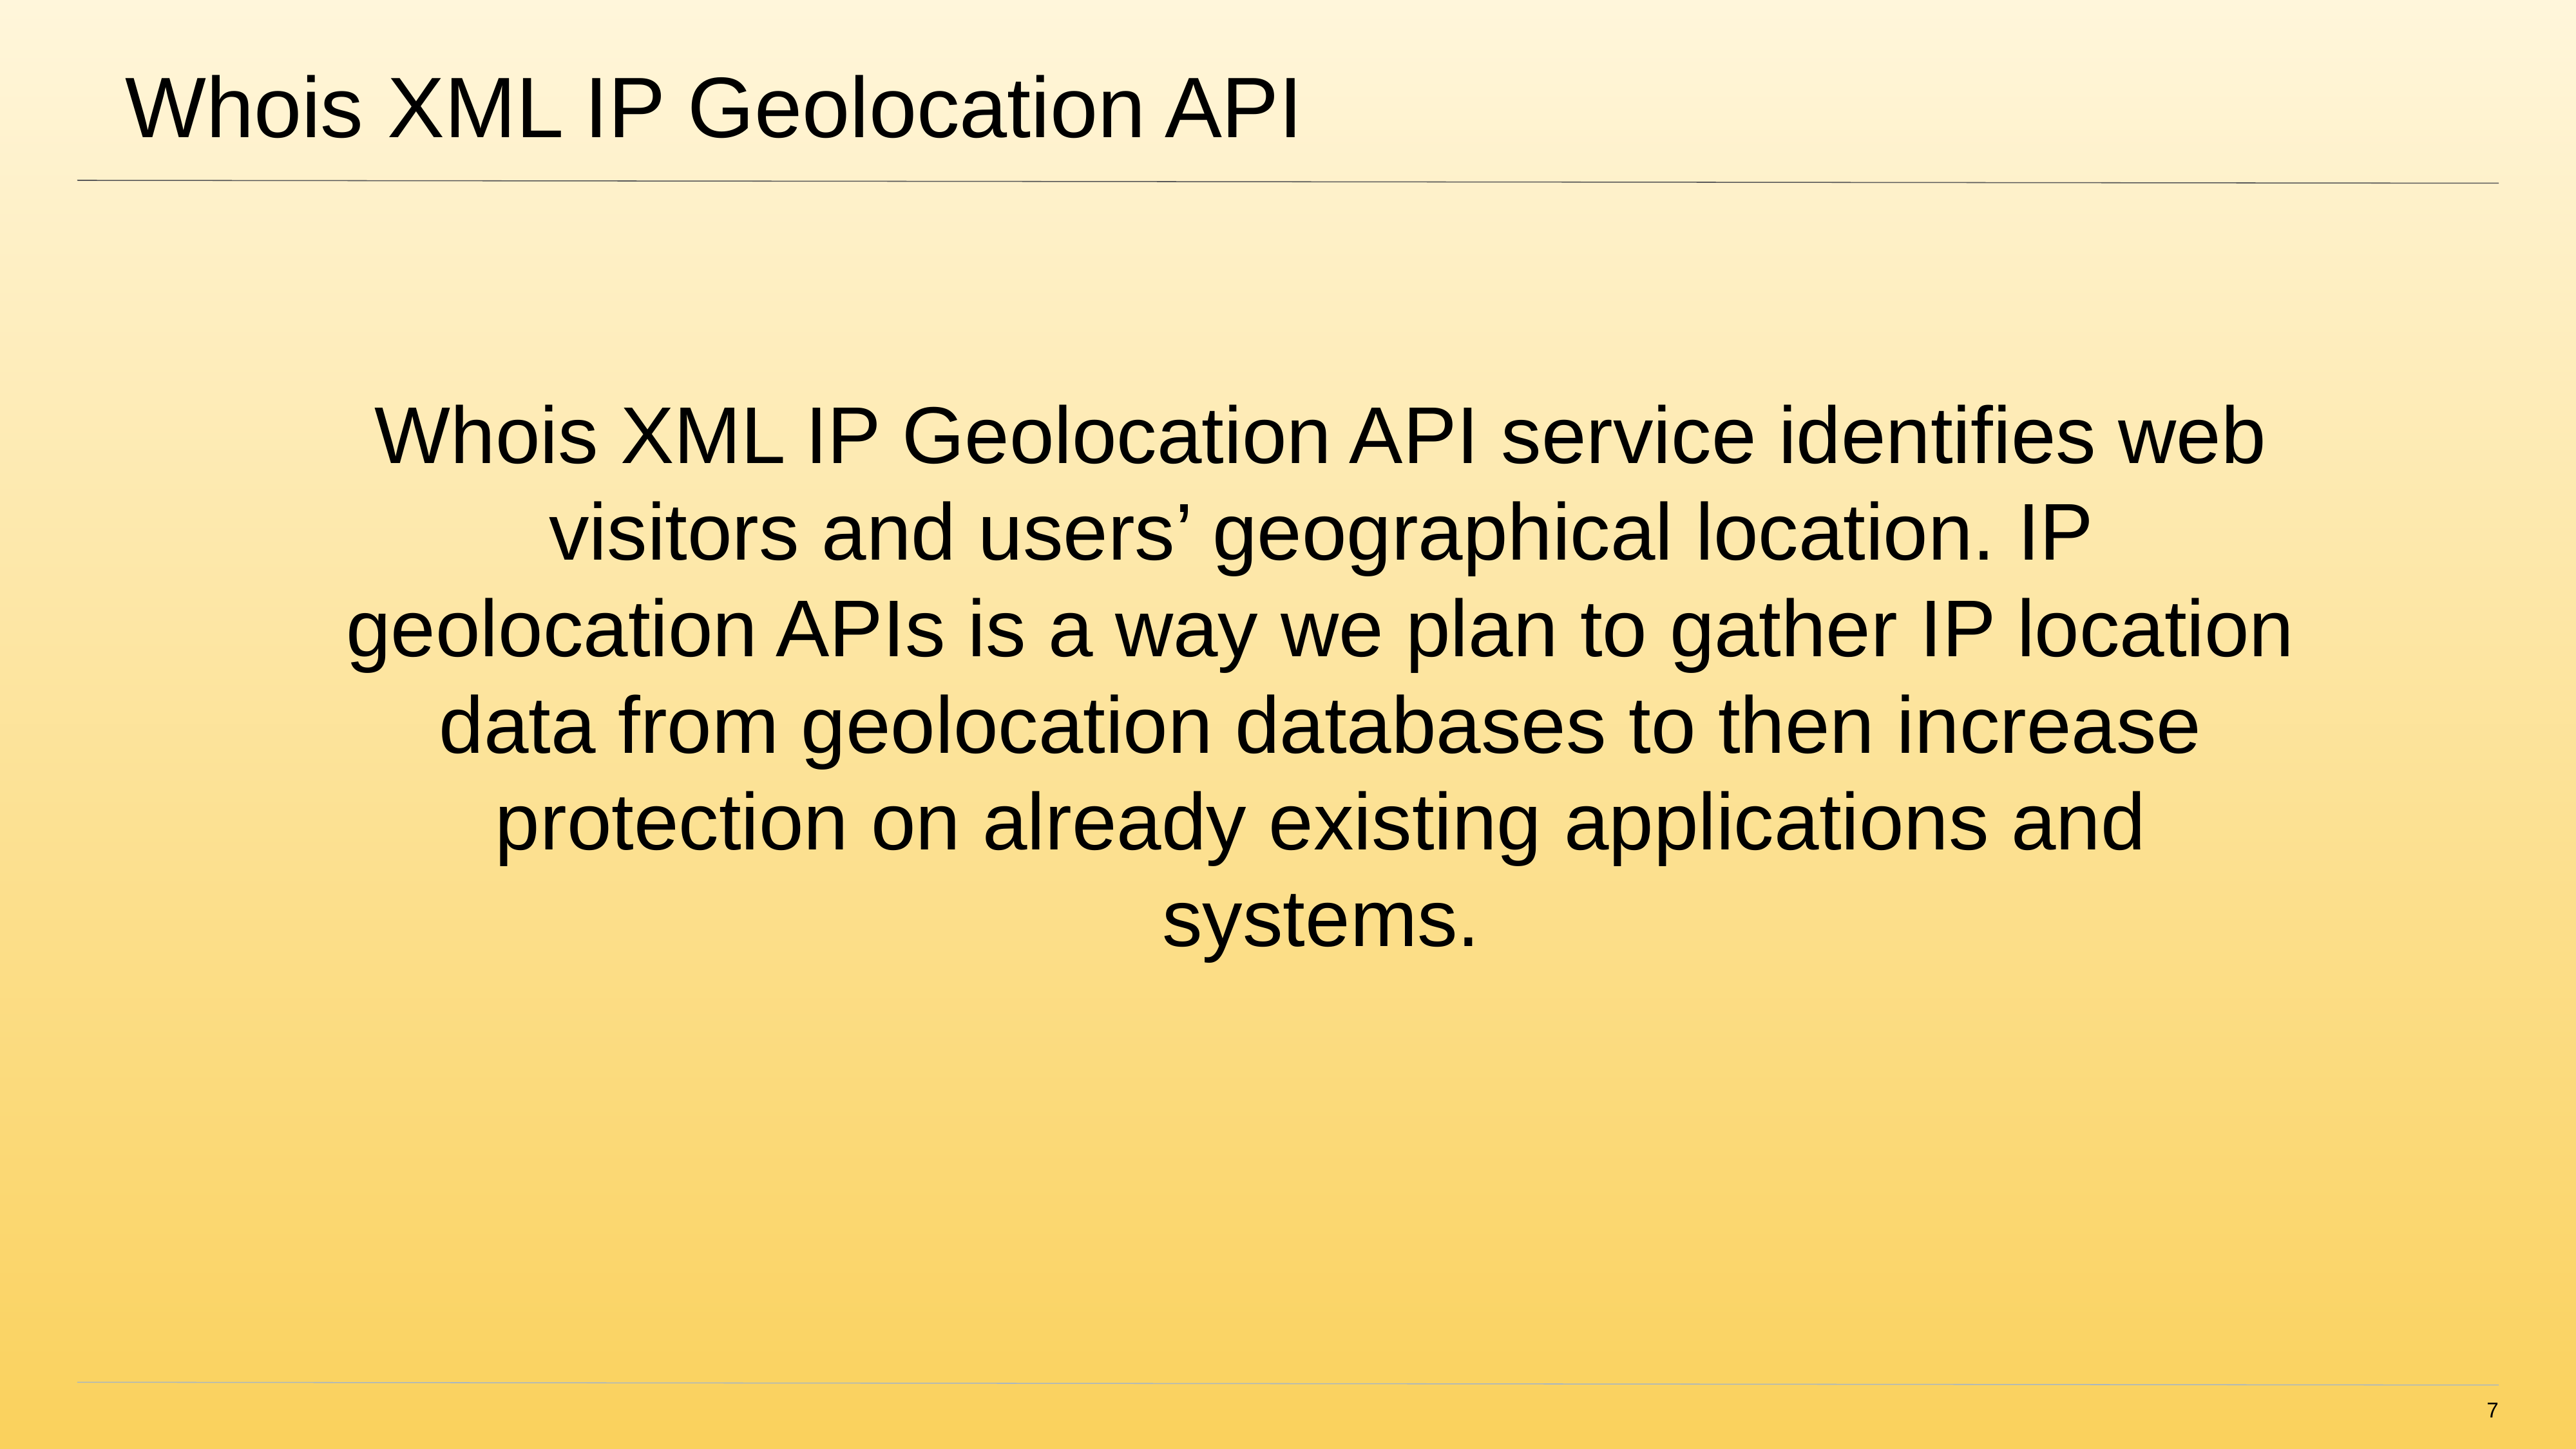

# Whois XML IP Geolocation API
Whois XML IP Geolocation API service identifies web visitors and users’ geographical location. IP geolocation APIs is a way we plan to gather IP location data from geolocation databases to then increase protection on already existing applications and systems.
7